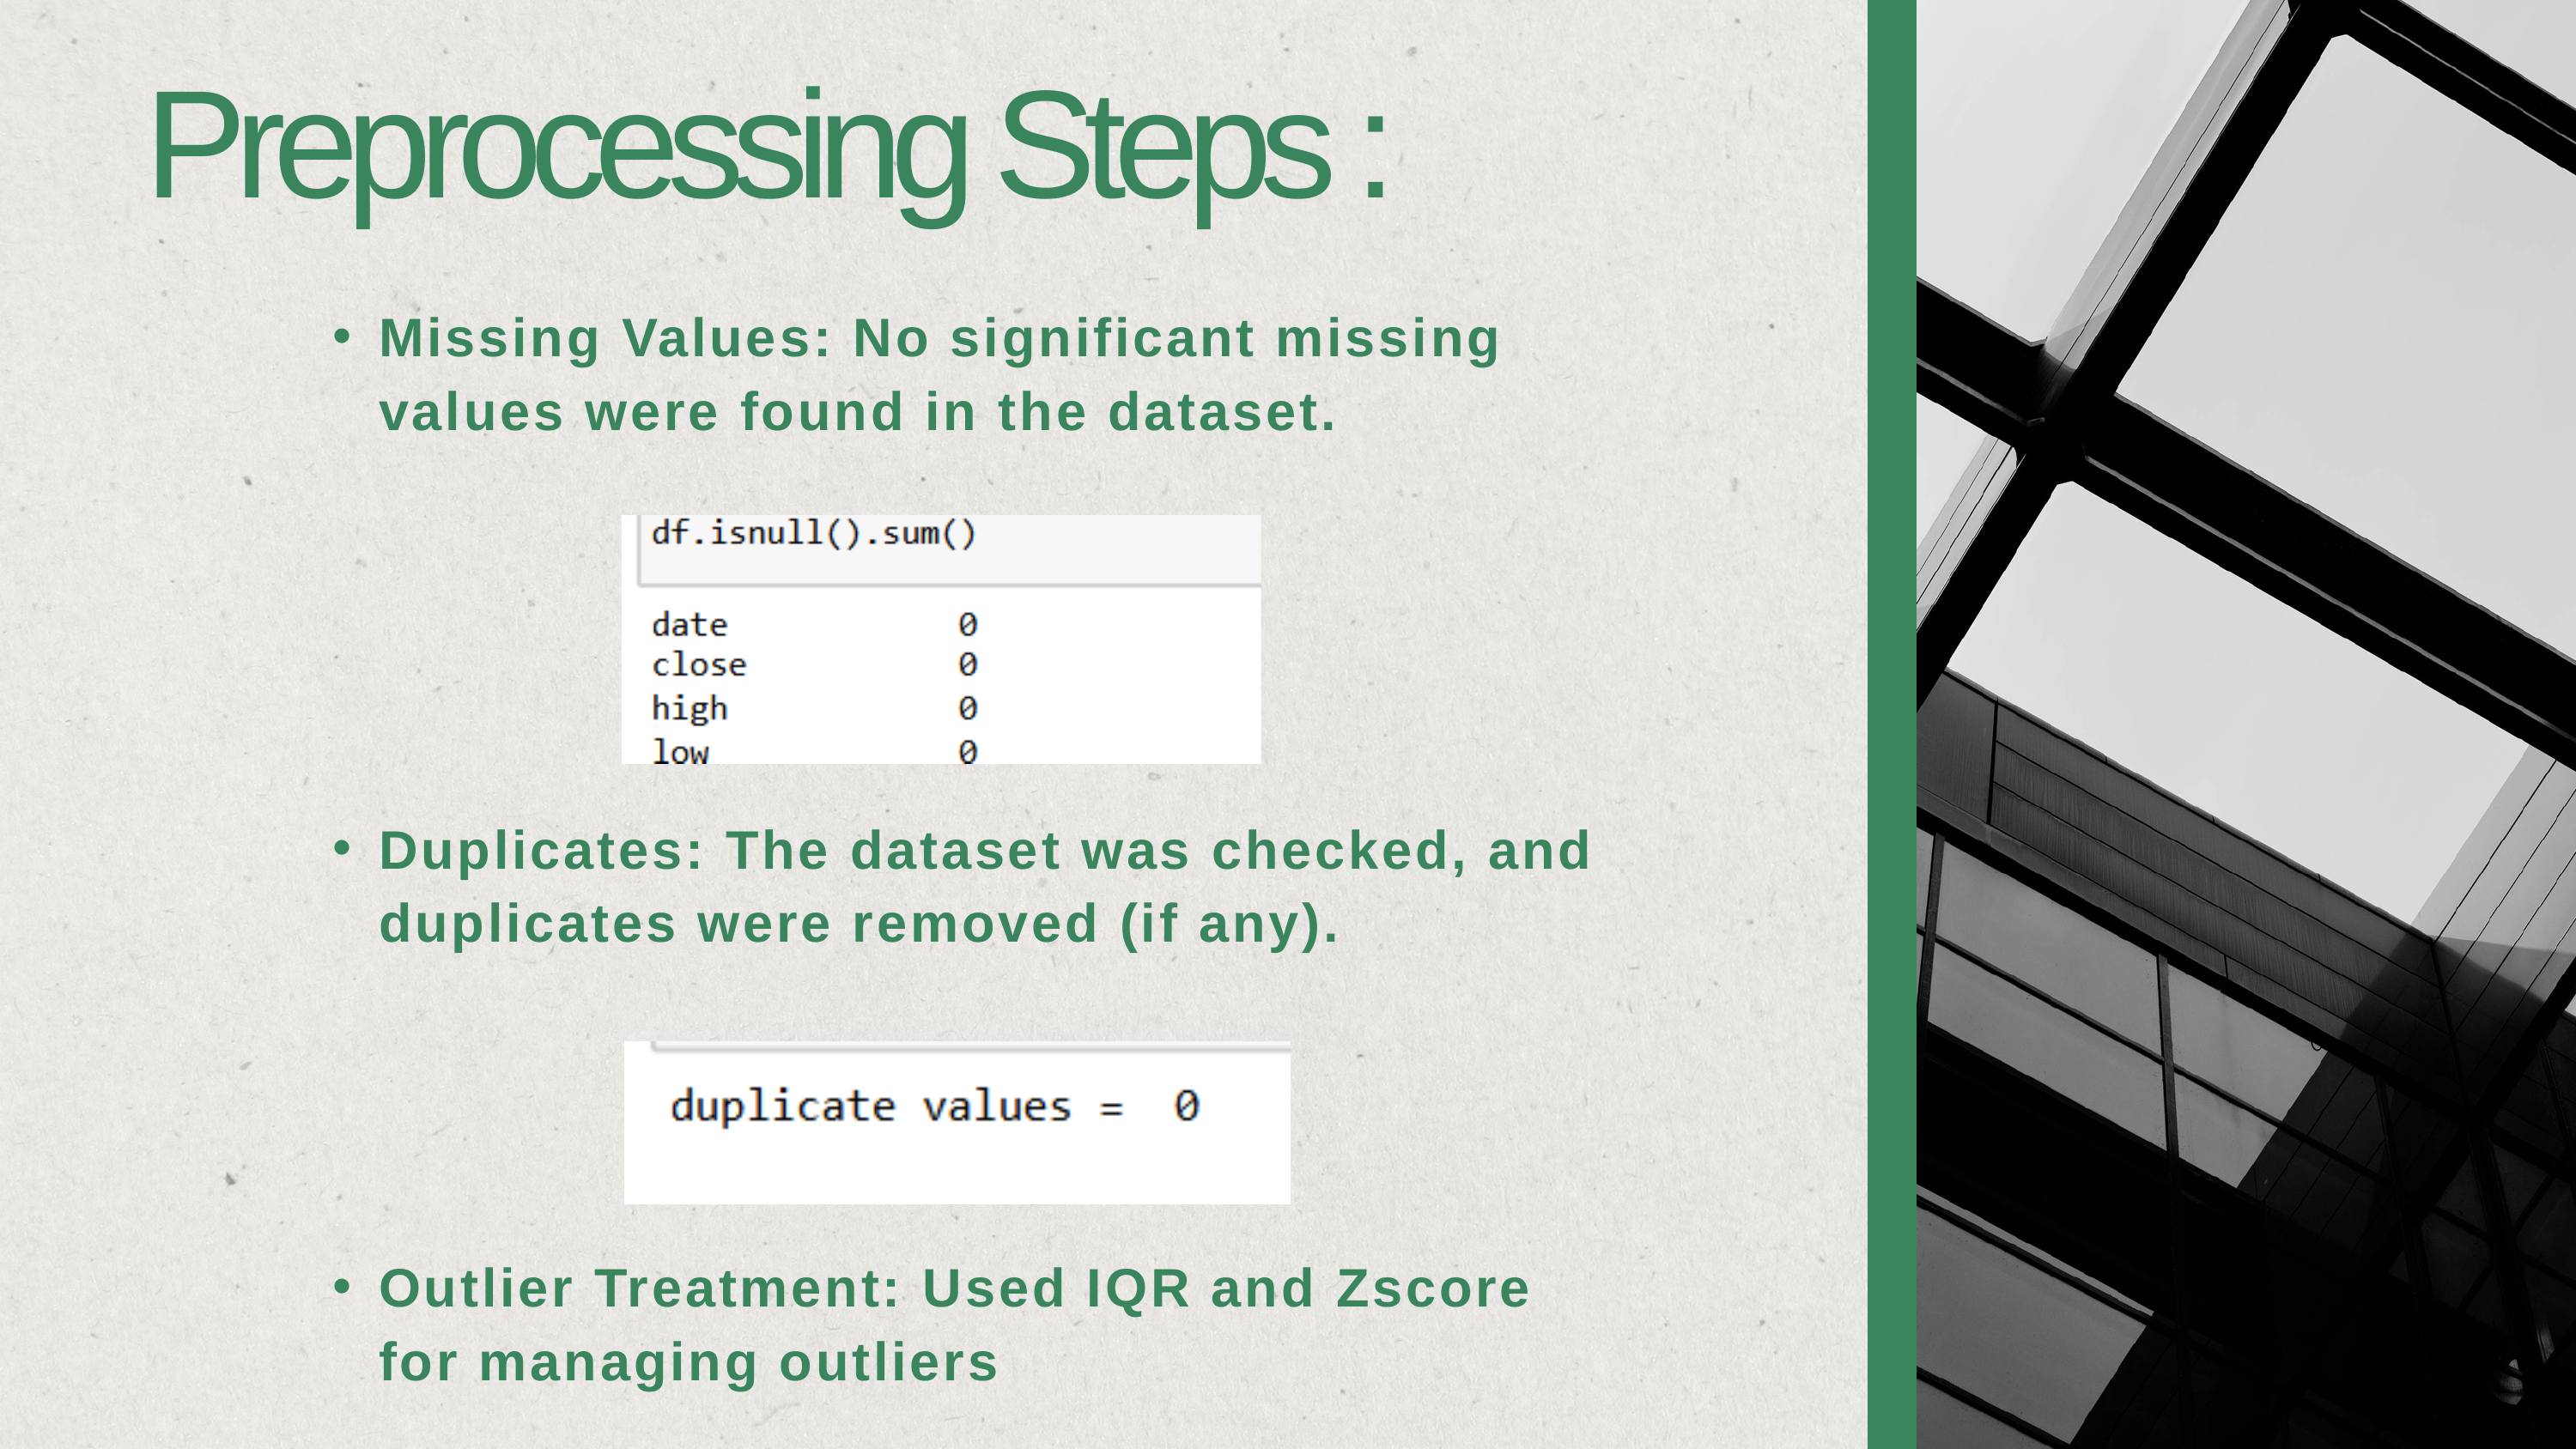

Preprocessing Steps :
Missing Values: No significant missing values were found in the dataset.

Duplicates: The dataset was checked, and duplicates were removed (if any).

Outlier Treatment: Used IQR and Zscore for managing outliers